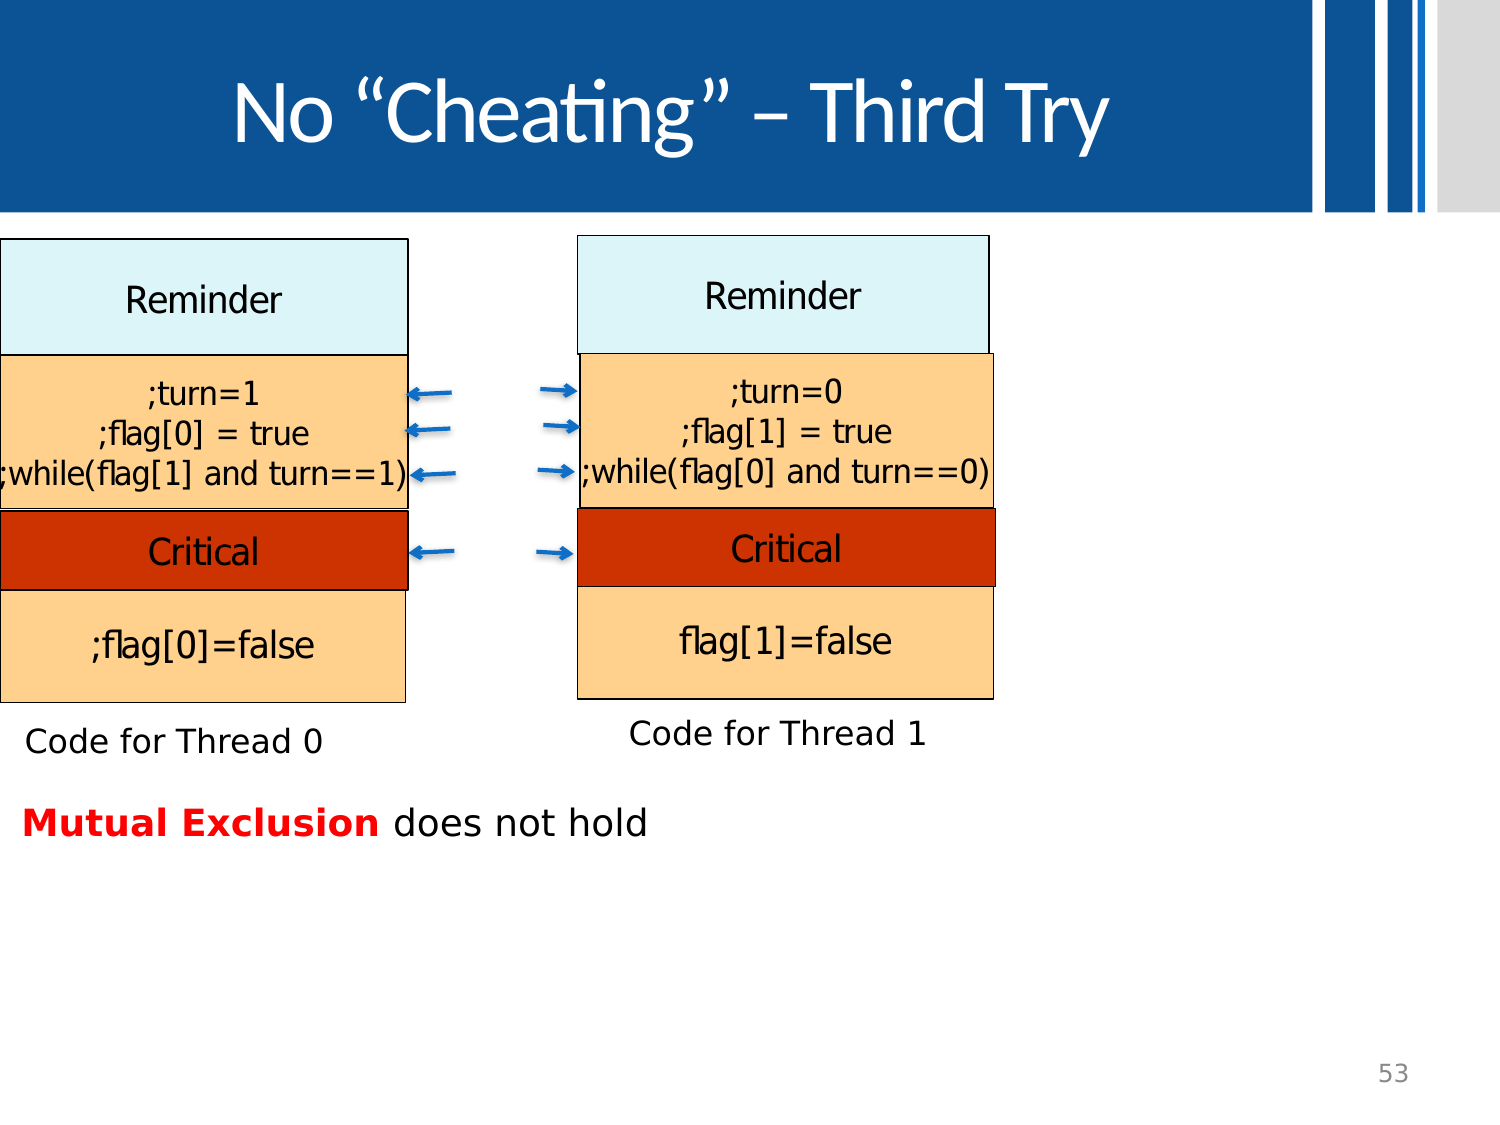

# No “Cheating” – Third Try
Reminder
Reminder
turn=0;
flag[1] = true;
while(flag[0] and turn==0);
turn=1;
flag[0] = true;
while(flag[1] and turn==1);
Critical
Critical
flag[1]=false
flag[0]=false;
Code for Thread 1
Code for Thread 0
Mutual Exclusion does not hold

53